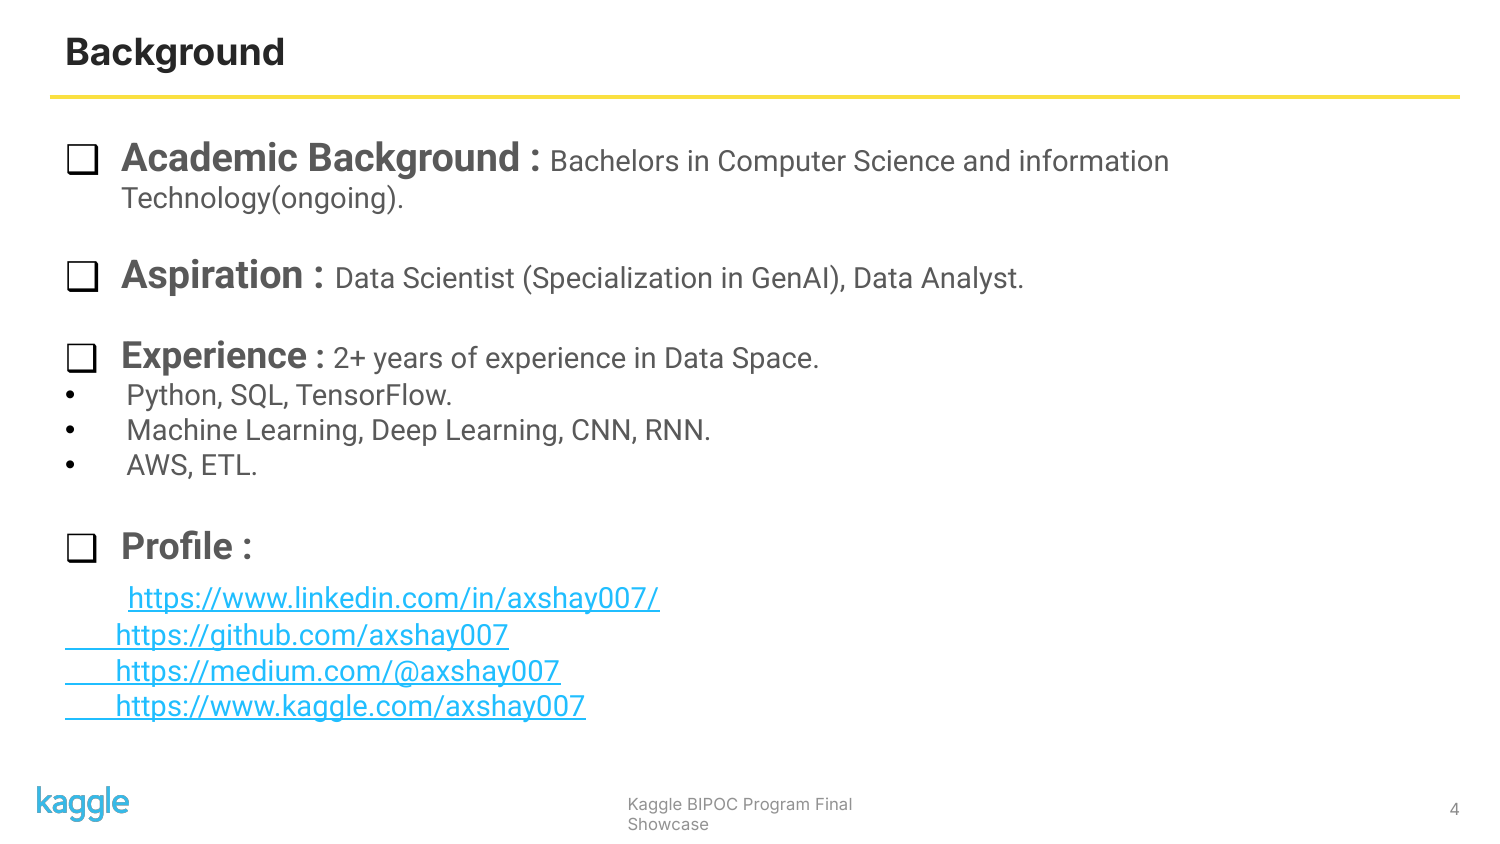

# Background

Academic Background : Bachelors in Computer Science and information Technology(ongoing).

Aspiration : Data Scientist (Specialization in GenAI), Data Analyst.

Experience : 2+ years of experience in Data Space.
  Python, SQL, TensorFlow.
  Machine Learning, Deep Learning, CNN, RNN.
  AWS, ETL.

Profile :
      https://www.linkedin.com/in/axshay007/
       https://github.com/axshay007
       https://medium.com/@axshay007
       https://www.kaggle.com/axshay007

4